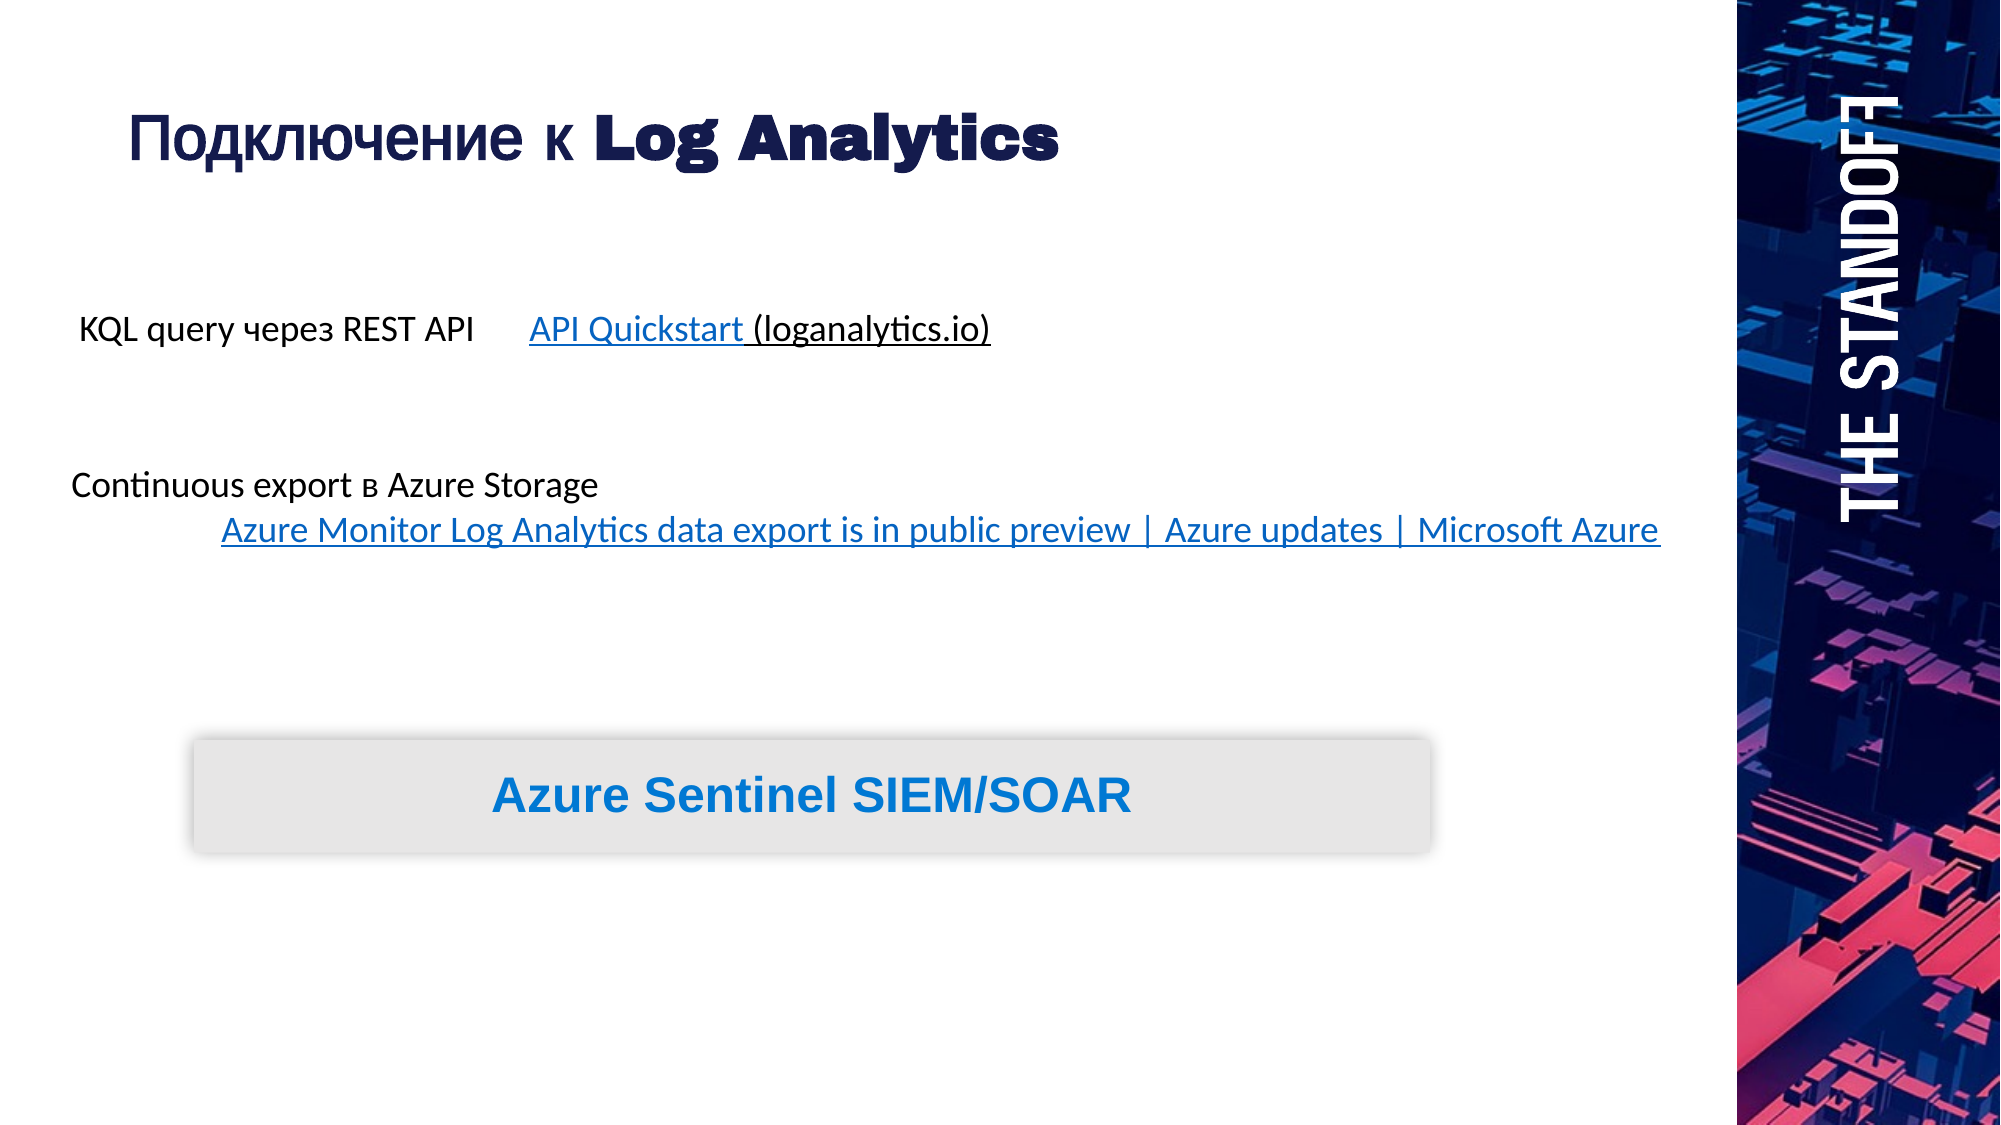

Подключение к Log Analytics

KQL query через REST API 	API Quickstart (loganalytics.io)
Continuous export в Azure Storage
	Azure Monitor Log Analytics data export is in public preview | Azure updates | Microsoft Azure
Azure Sentinel SIEM/SOAR